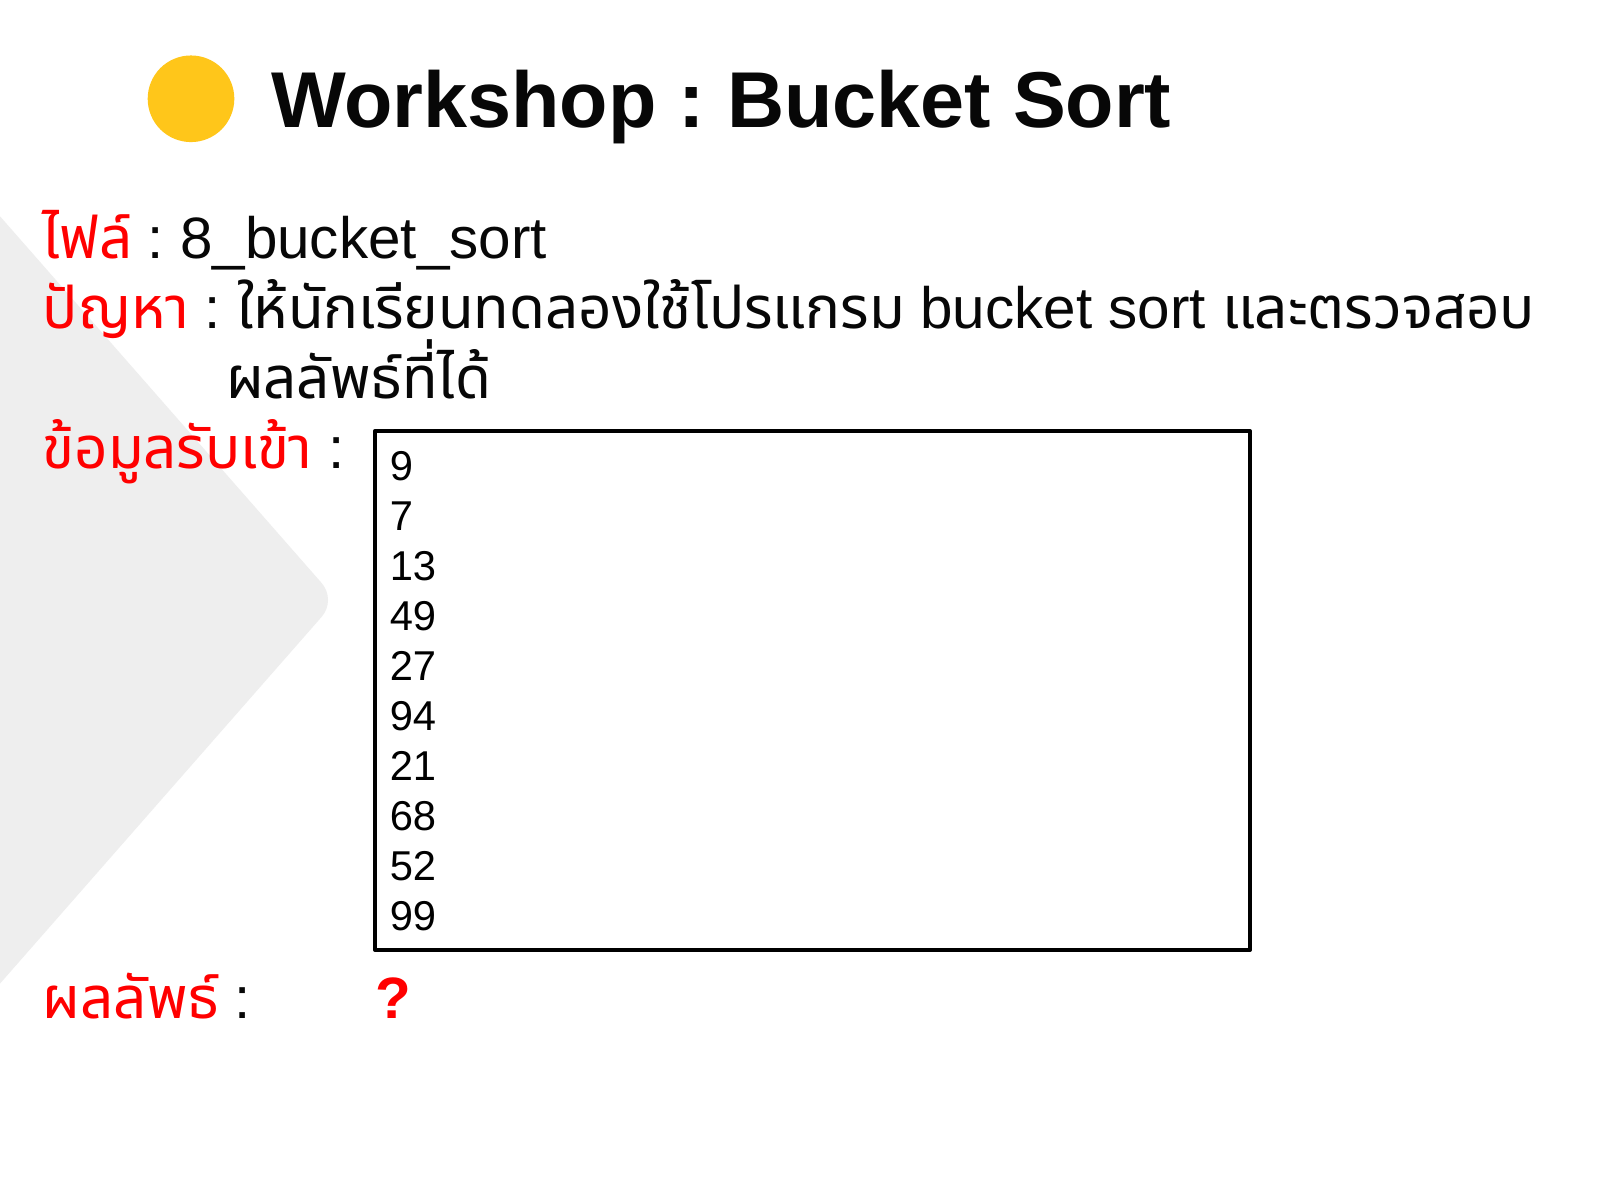

Workshop : Bucket Sort
ไฟล์ : 8_bucket_sort
ปัญหา : ให้นักเรียนทดลองใช้โปรแกรม bucket sort และตรวจสอบ
            ผลลัพธ์ที่ได้
ข้อมูลรับเข้า :

ผลลัพธ์ : 	  ?

9
7
13
49
27
94
21
68
52
99